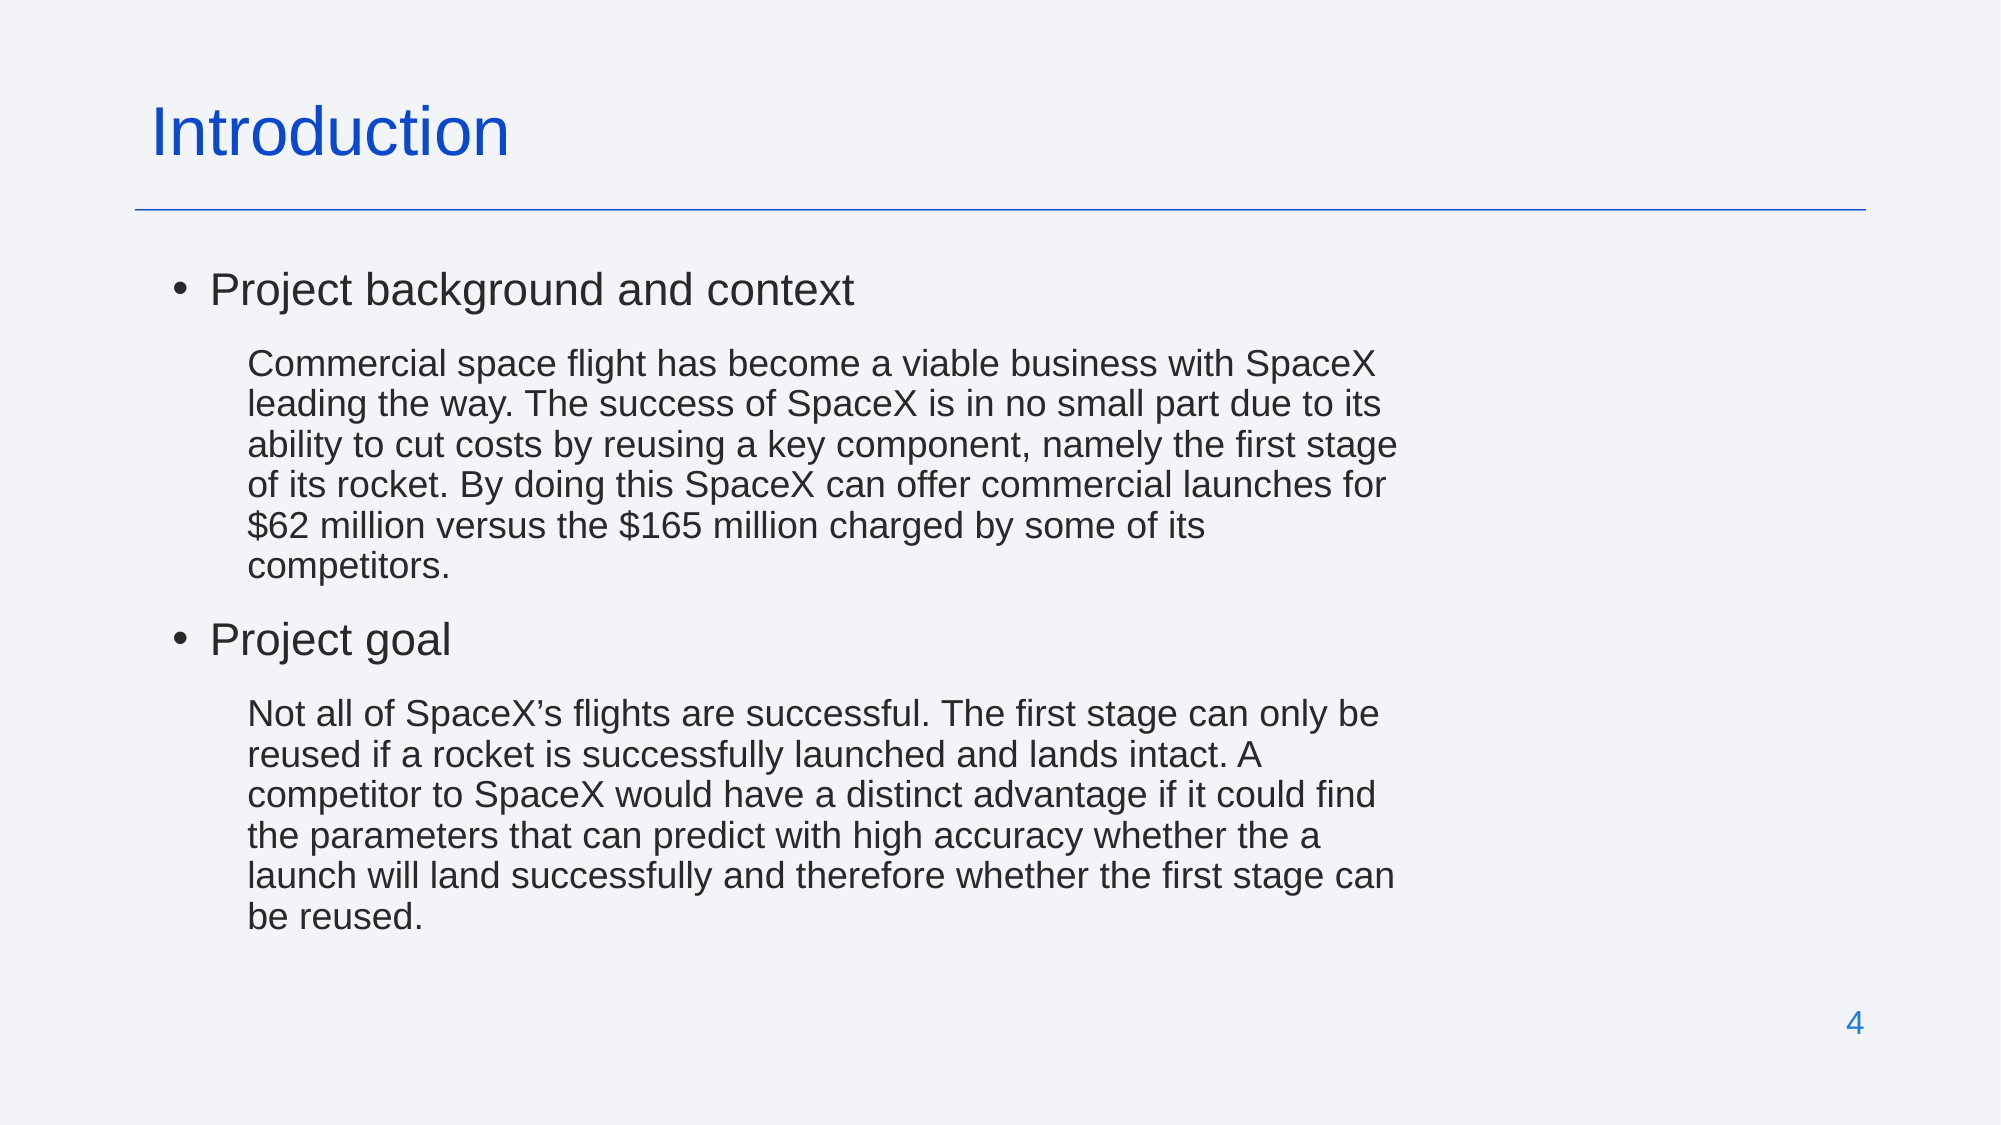

Introduction
Project background and context
Commercial space flight has become a viable business with SpaceX leading the way. The success of SpaceX is in no small part due to its ability to cut costs by reusing a key component, namely the first stage of its rocket. By doing this SpaceX can offer commercial launches for $62 million versus the $165 million charged by some of its competitors.
Project goal
Not all of SpaceX’s flights are successful. The first stage can only be reused if a rocket is successfully launched and lands intact. A competitor to SpaceX would have a distinct advantage if it could find the parameters that can predict with high accuracy whether the a launch will land successfully and therefore whether the first stage can be reused.
4